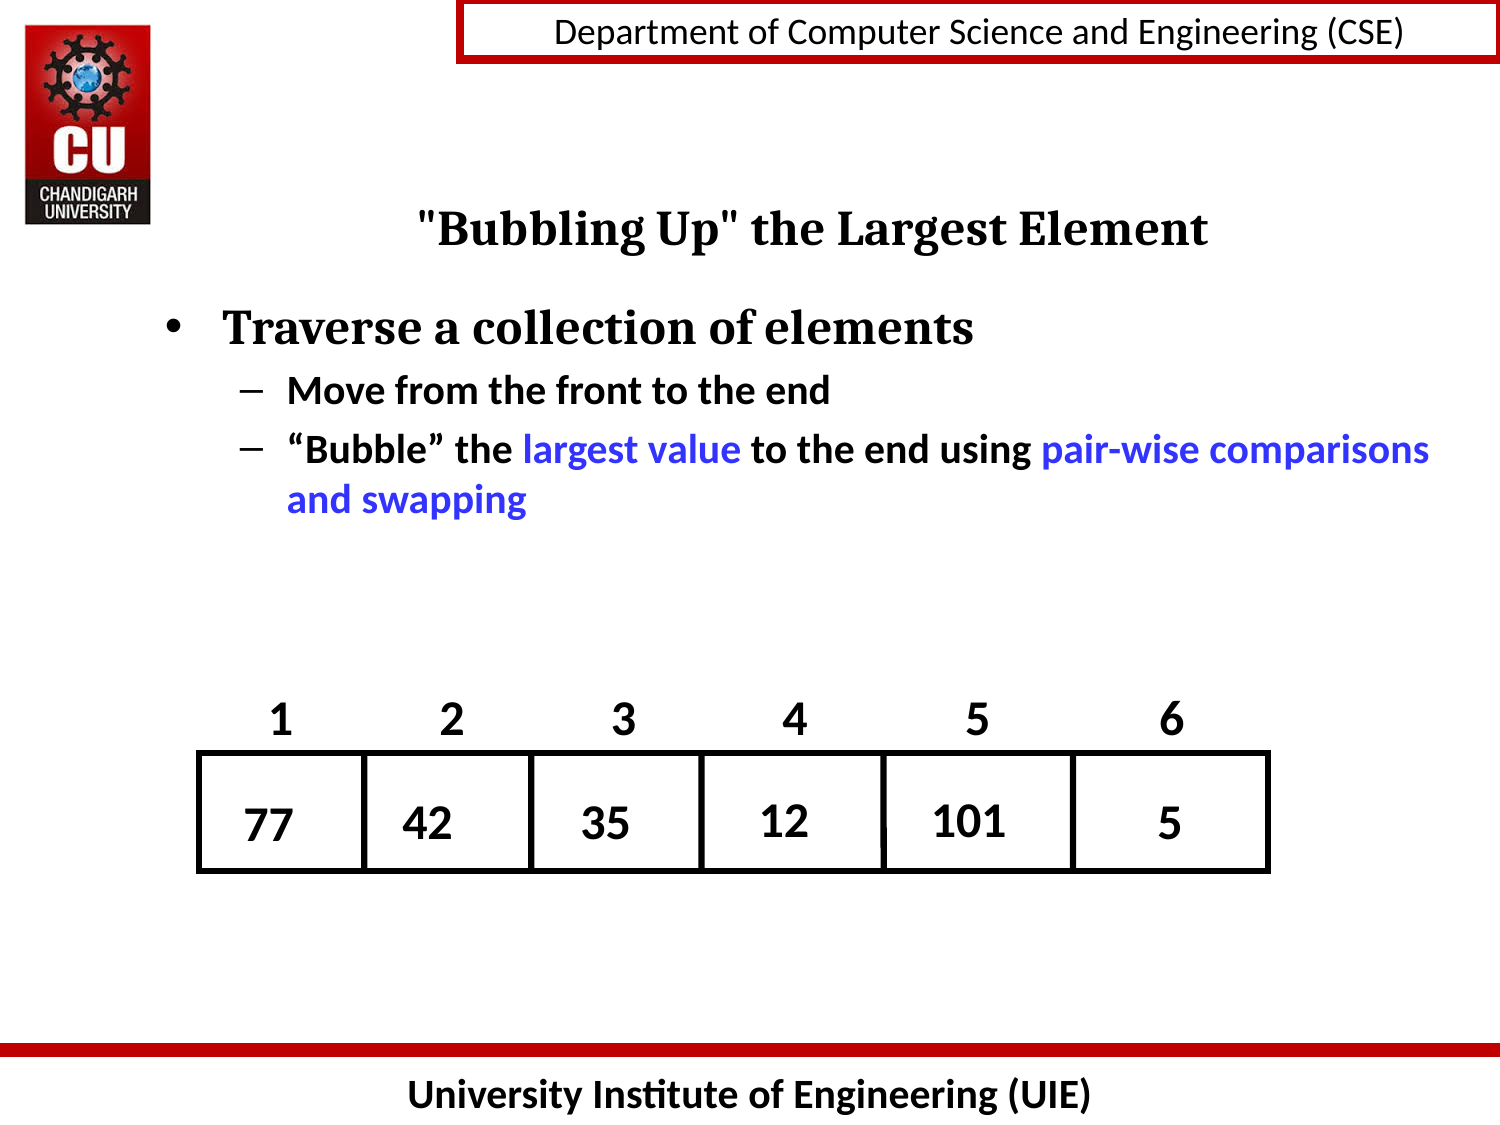

# "Bubbling Up" the Largest Element
Traverse a collection of elements
Move from the front to the end
“Bubble” the largest value to the end using pair-wise comparisons and swapping
1             2             3             4              5               6

101
12
42
35
5
77